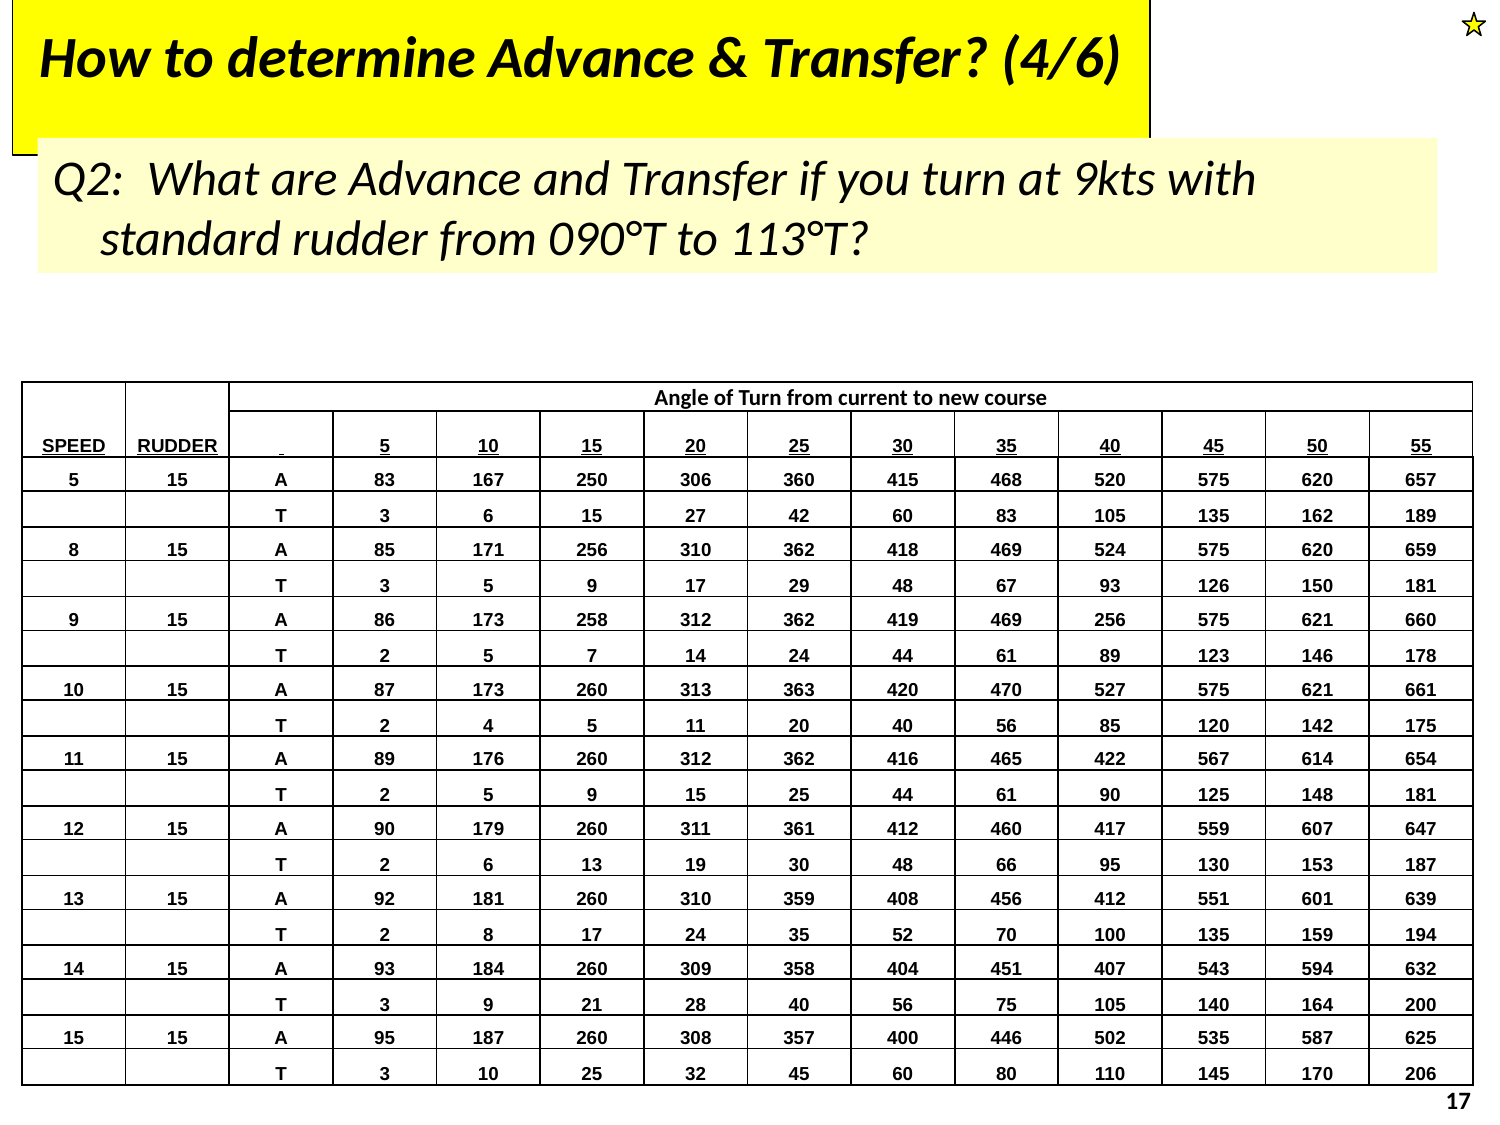

# How to determine Advance & Transfer? (4/6)

Q2:  What are Advance and Transfer if you turn at 9kts with standard rudder from 090°T to 113°T?
| SPEED | RUDDER | Angle of Turn from current to new course |  |  |  |  |  |  |  |  |  |  |  |
| --- | --- | --- | --- | --- | --- | --- | --- | --- | --- | --- | --- | --- | --- |
|  |  |  | 5 | 10 | 15 | 20 | 25 | 30 | 35 | 40 | 45 | 50 | 55 |
| 5 | 15 | A | 83 | 167 | 250 | 306 | 360 | 415 | 468 | 520 | 575 | 620 | 657 |
|  |  | T | 3 | 6 | 15 | 27 | 42 | 60 | 83 | 105 | 135 | 162 | 189 |
| 8 | 15 | A | 85 | 171 | 256 | 310 | 362 | 418 | 469 | 524 | 575 | 620 | 659 |
|  |  | T | 3 | 5 | 9 | 17 | 29 | 48 | 67 | 93 | 126 | 150 | 181 |
| 9 | 15 | A | 86 | 173 | 258 | 312 | 362 | 419 | 469 | 256 | 575 | 621 | 660 |
|  |  | T | 2 | 5 | 7 | 14 | 24 | 44 | 61 | 89 | 123 | 146 | 178 |
| 10 | 15 | A | 87 | 173 | 260 | 313 | 363 | 420 | 470 | 527 | 575 | 621 | 661 |
|  |  | T | 2 | 4 | 5 | 11 | 20 | 40 | 56 | 85 | 120 | 142 | 175 |
| 11 | 15 | A | 89 | 176 | 260 | 312 | 362 | 416 | 465 | 422 | 567 | 614 | 654 |
|  |  | T | 2 | 5 | 9 | 15 | 25 | 44 | 61 | 90 | 125 | 148 | 181 |
| 12 | 15 | A | 90 | 179 | 260 | 311 | 361 | 412 | 460 | 417 | 559 | 607 | 647 |
|  |  | T | 2 | 6 | 13 | 19 | 30 | 48 | 66 | 95 | 130 | 153 | 187 |
| 13 | 15 | A | 92 | 181 | 260 | 310 | 359 | 408 | 456 | 412 | 551 | 601 | 639 |
|  |  | T | 2 | 8 | 17 | 24 | 35 | 52 | 70 | 100 | 135 | 159 | 194 |
| 14 | 15 | A | 93 | 184 | 260 | 309 | 358 | 404 | 451 | 407 | 543 | 594 | 632 |
|  |  | T | 3 | 9 | 21 | 28 | 40 | 56 | 75 | 105 | 140 | 164 | 200 |
| 15 | 15 | A | 95 | 187 | 260 | 308 | 357 | 400 | 446 | 502 | 535 | 587 | 625 |
|  |  | T | 3 | 10 | 25 | 32 | 45 | 60 | 80 | 110 | 145 | 170 | 206 |
17